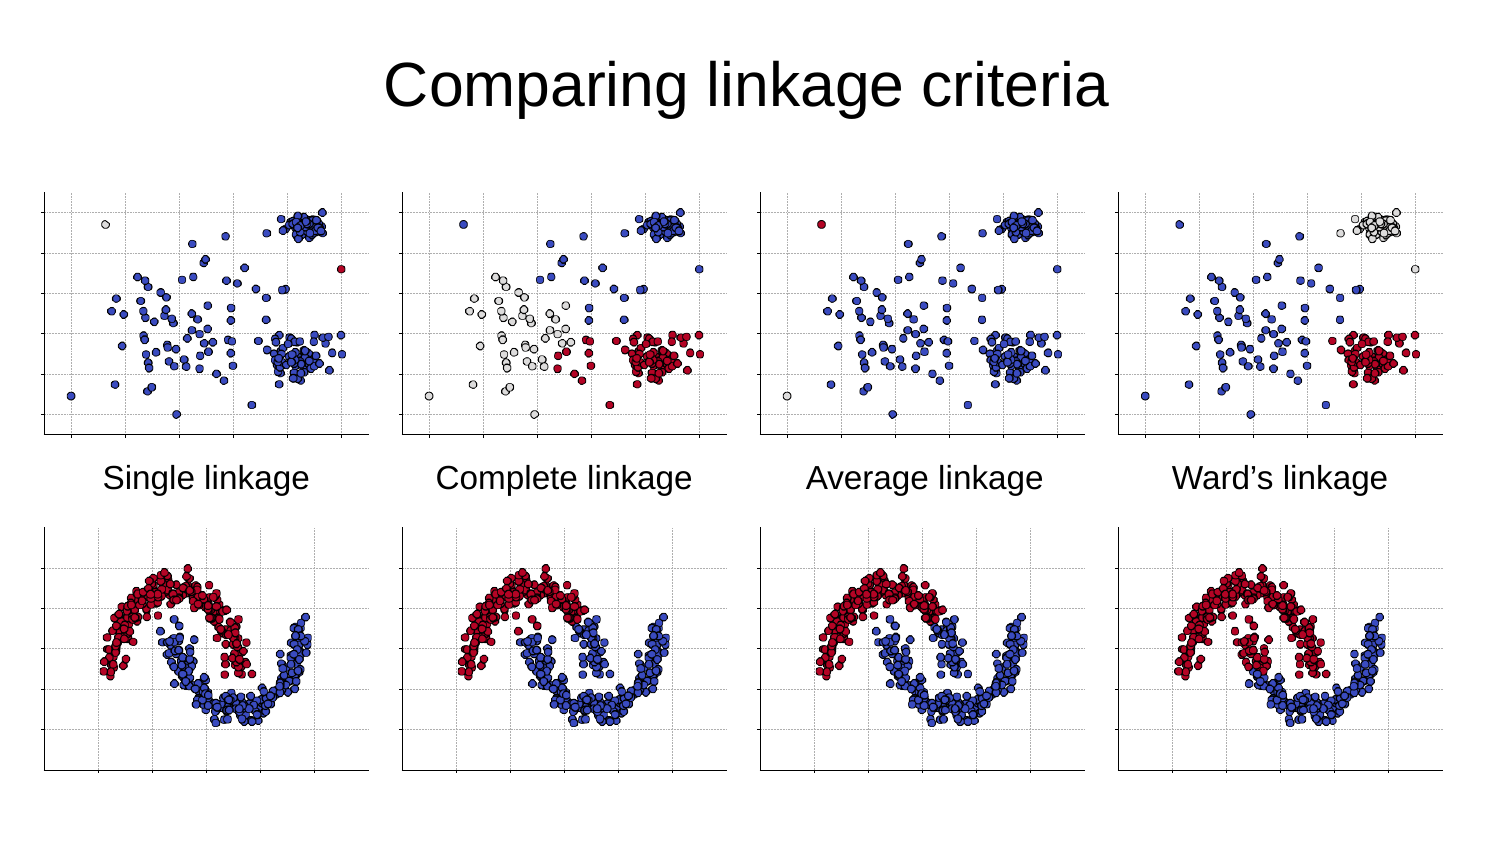

Comparing linkage criteria

Single linkage
Complete linkage
Average linkage
Ward’s linkage